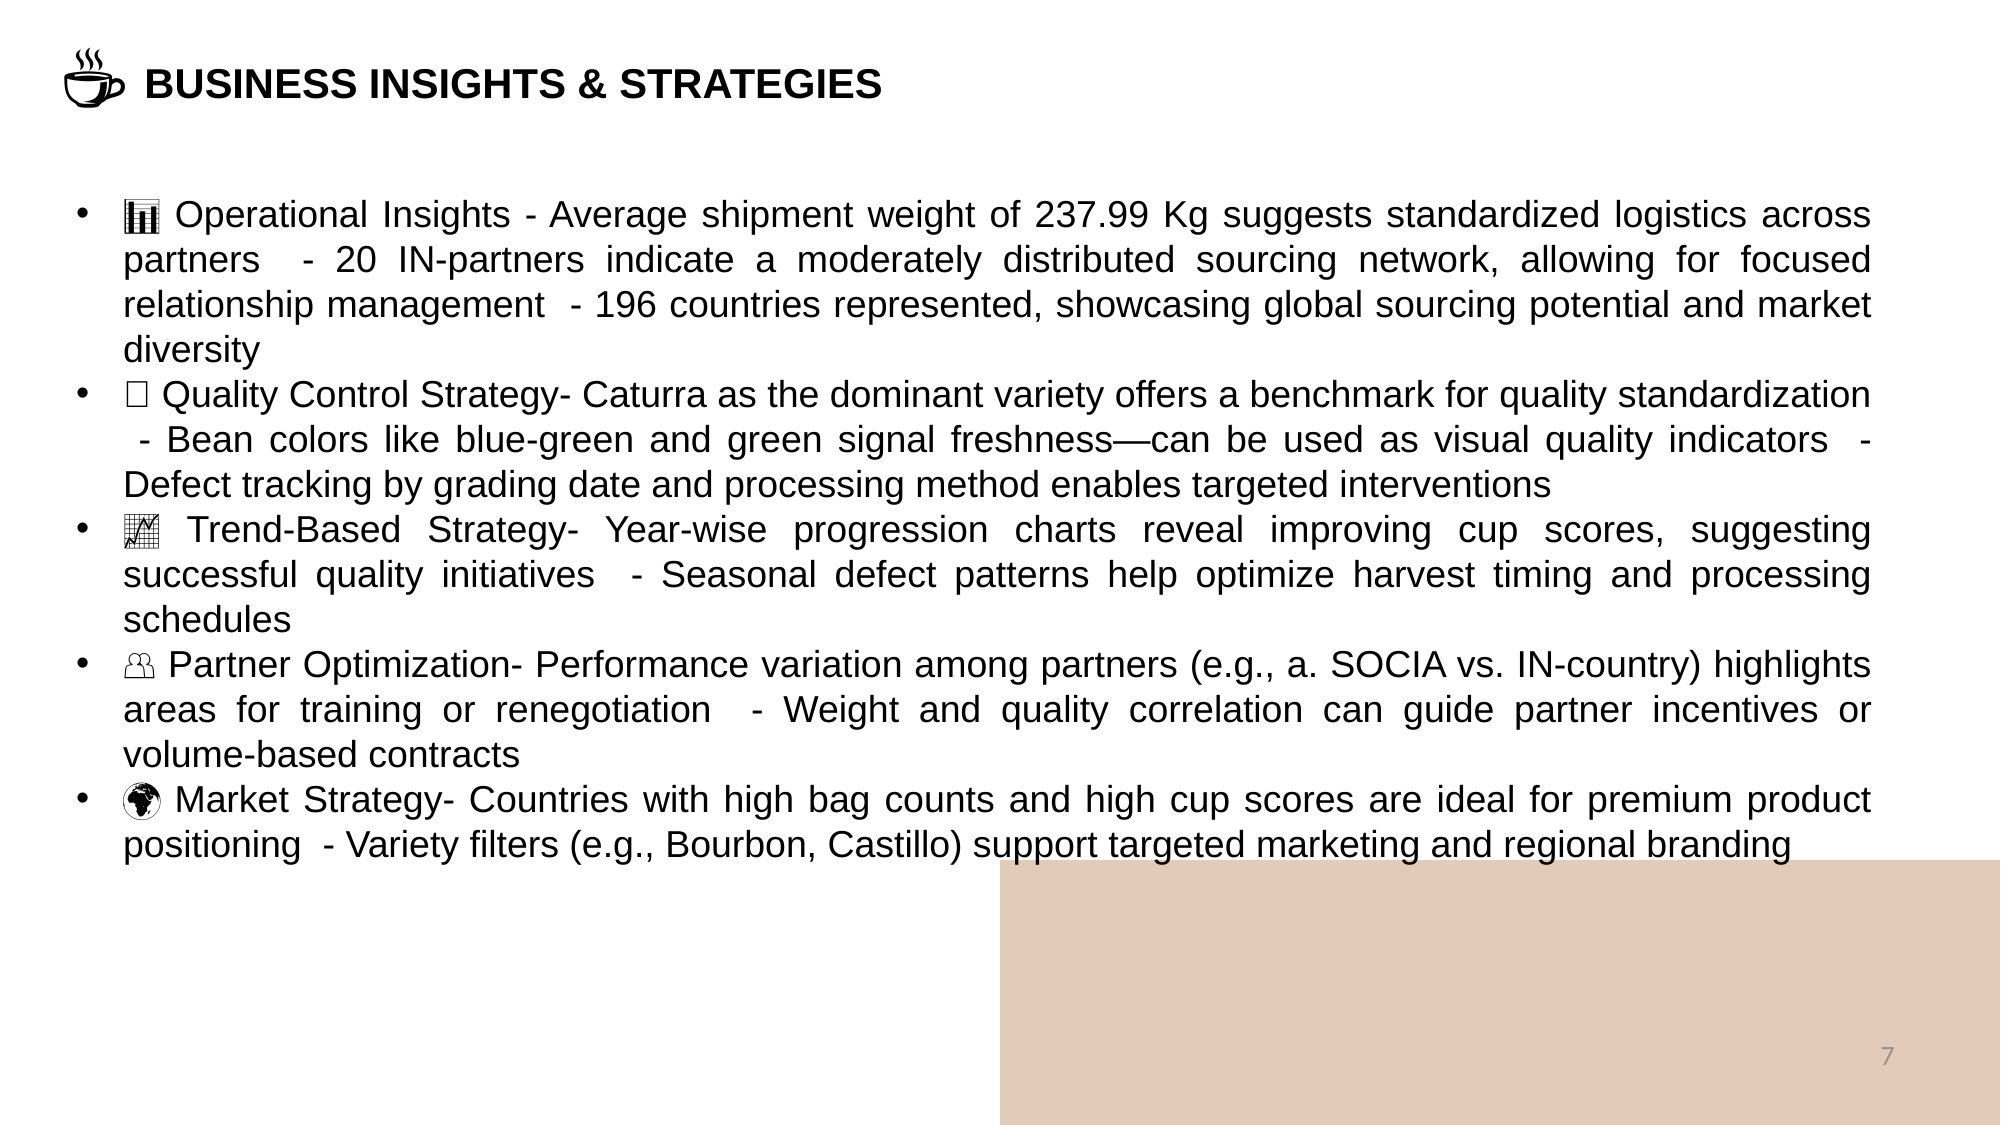

# ☕ Business Insights & Strategies
📊 Operational Insights - Average shipment weight of 237.99 Kg suggests standardized logistics across partners  - 20 IN-partners indicate a moderately distributed sourcing network, allowing for focused relationship management  - 196 countries represented, showcasing global sourcing potential and market diversity
🧪 Quality Control Strategy- Caturra as the dominant variety offers a benchmark for quality standardization  - Bean colors like blue-green and green signal freshness—can be used as visual quality indicators  - Defect tracking by grading date and processing method enables targeted interventions
📈 Trend-Based Strategy- Year-wise progression charts reveal improving cup scores, suggesting successful quality initiatives  - Seasonal defect patterns help optimize harvest timing and processing schedules
👥 Partner Optimization- Performance variation among partners (e.g., a. SOCIA vs. IN-country) highlights areas for training or renegotiation  - Weight and quality correlation can guide partner incentives or volume-based contracts
🌍 Market Strategy- Countries with high bag counts and high cup scores are ideal for premium product positioning  - Variety filters (e.g., Bourbon, Castillo) support targeted marketing and regional branding
7